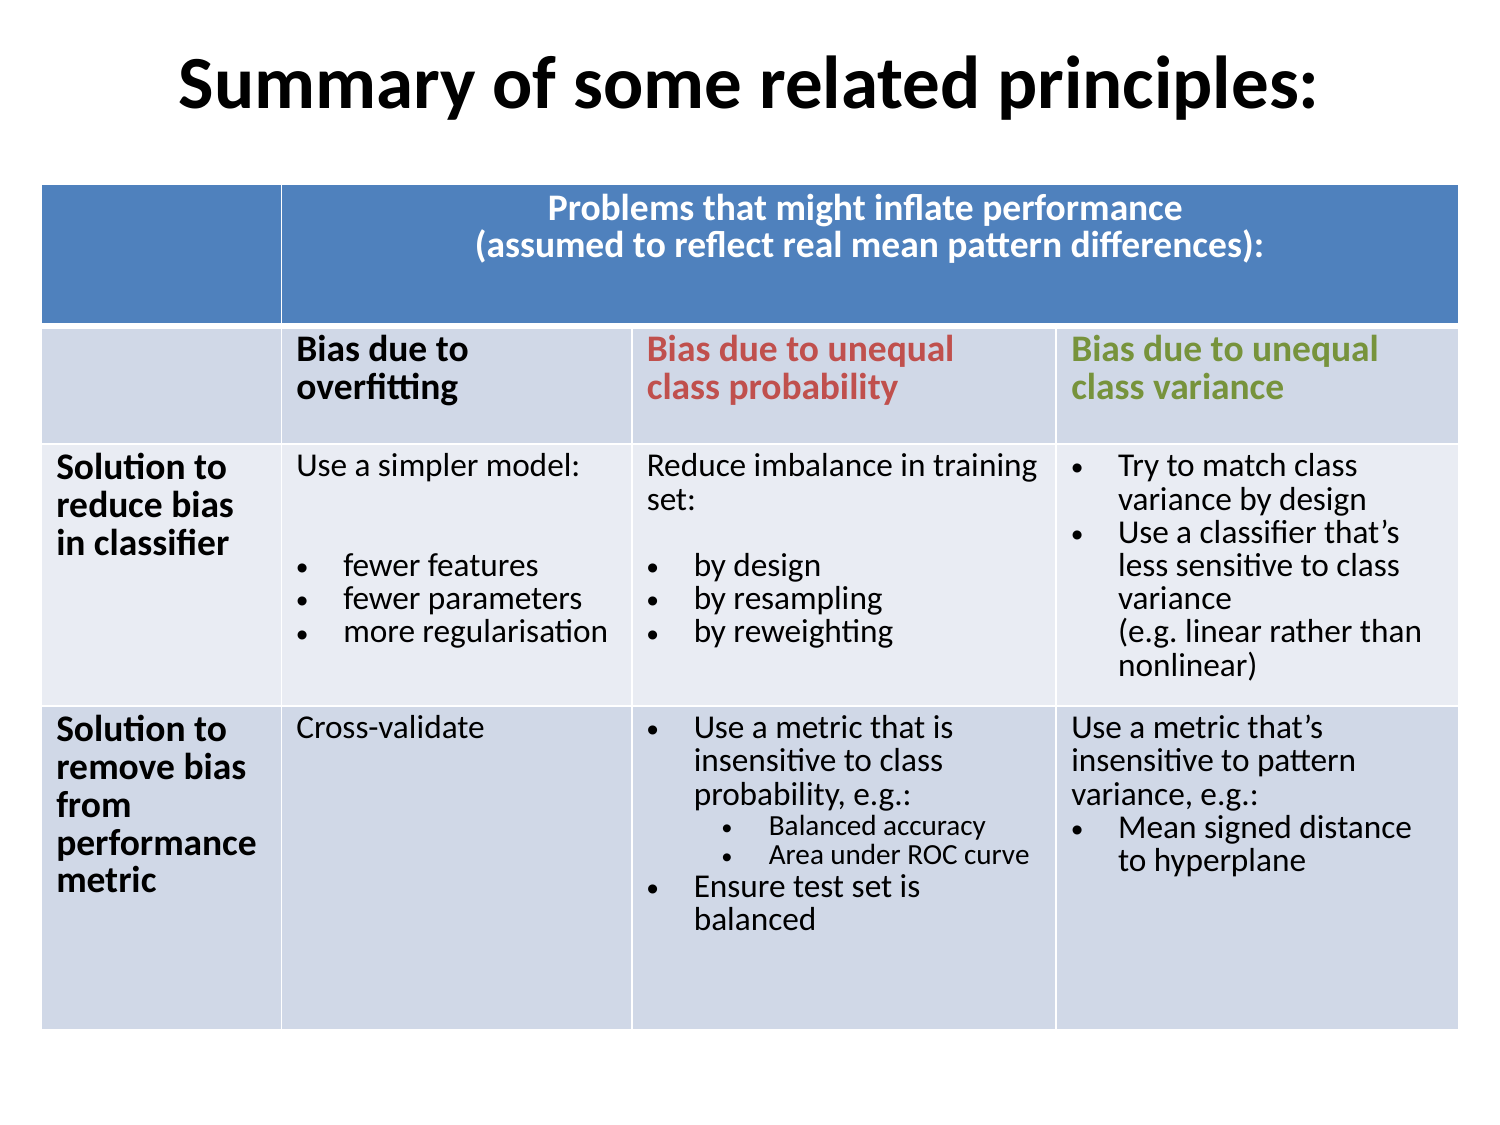

# Summary of some related principles:
|  | Problems that might inflate performance (assumed to reflect real mean pattern differences): |  |  |
| --- | --- | --- | --- |
|  | Bias due to overfitting | Bias due to unequal class probability | Bias due to unequal class variance |
| Solution to reduce bias in classifier | Use a simpler model: fewer features fewer parameters more regularisation | Reduce imbalance in training set: by design by resampling by reweighting | Try to match class variance by design Use a classifier that’s less sensitive to class variance (e.g. linear rather than nonlinear) |
| Solution to remove bias from performance metric | Cross-validate | Use a metric that is insensitive to class probability, e.g.: Balanced accuracy Area under ROC curve Ensure test set is balanced | Use a metric that’s insensitive to pattern variance, e.g.: Mean signed distance to hyperplane |